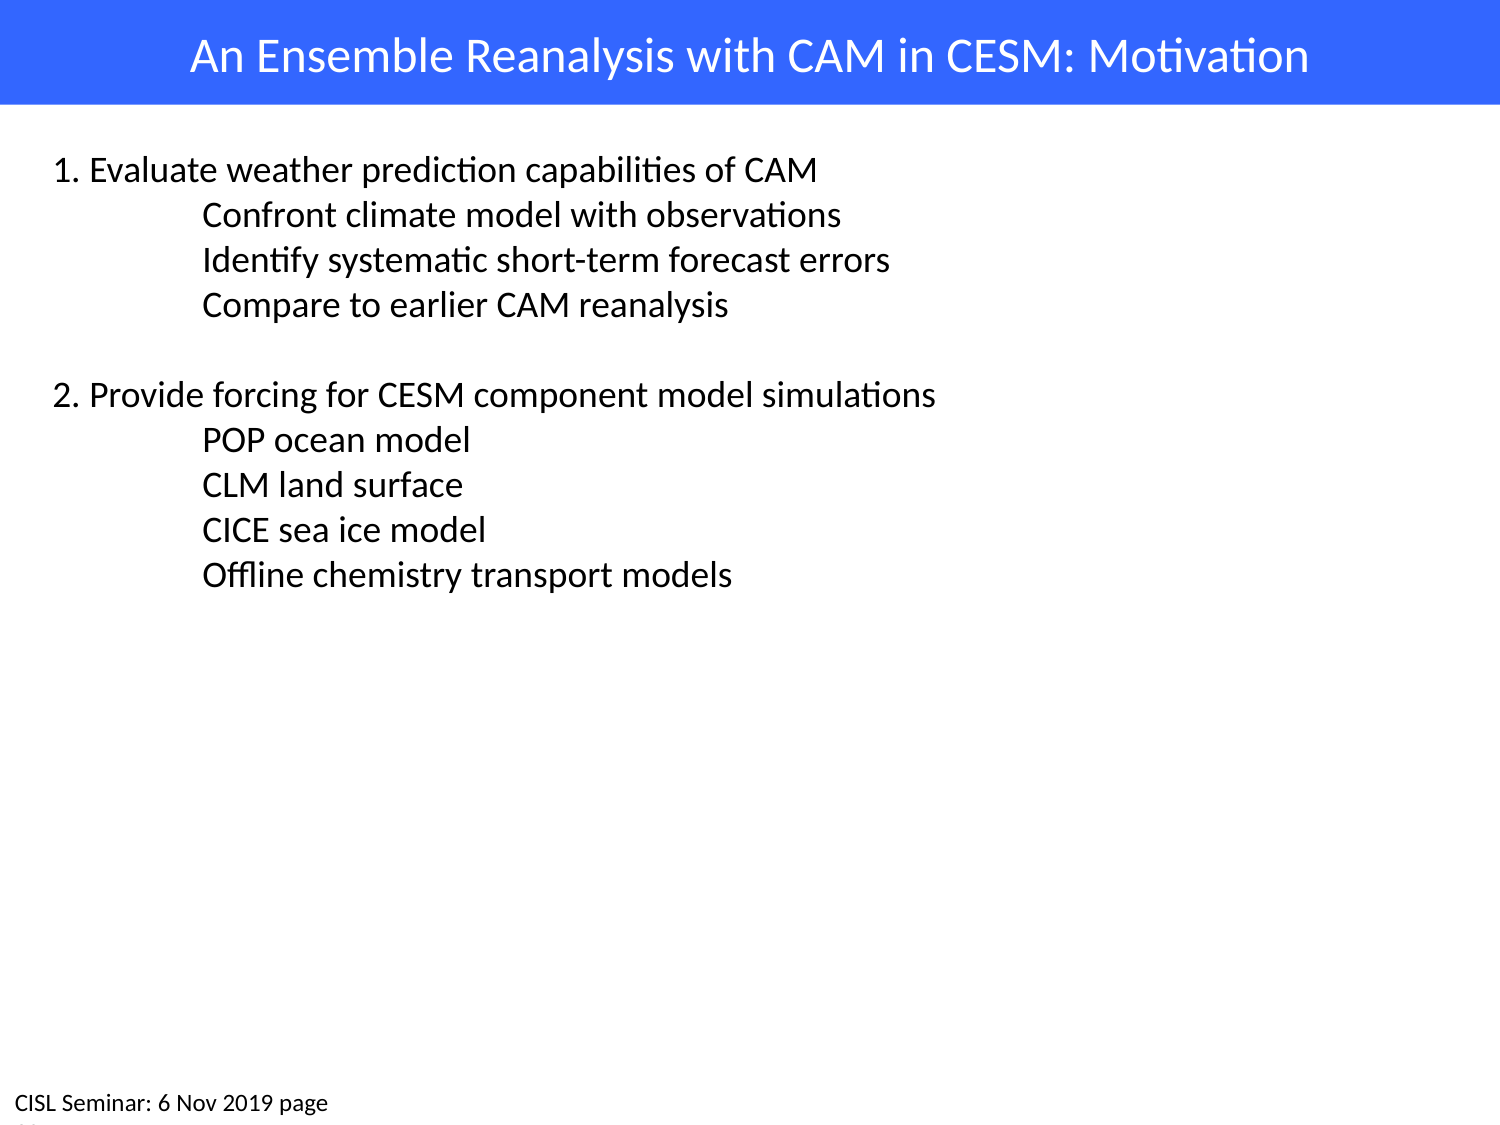

# An Ensemble Reanalysis with CAM in CESM: Motivation
1. Evaluate weather prediction capabilities of CAM
	Confront climate model with observations
	Identify systematic short-term forecast errors
	Compare to earlier CAM reanalysis

2. Provide forcing for CESM component model simulations
	POP ocean model
	CLM land surface
	CICE sea ice model
	Offline chemistry transport models

CISL Seminar: 6 Nov 2019 page 30